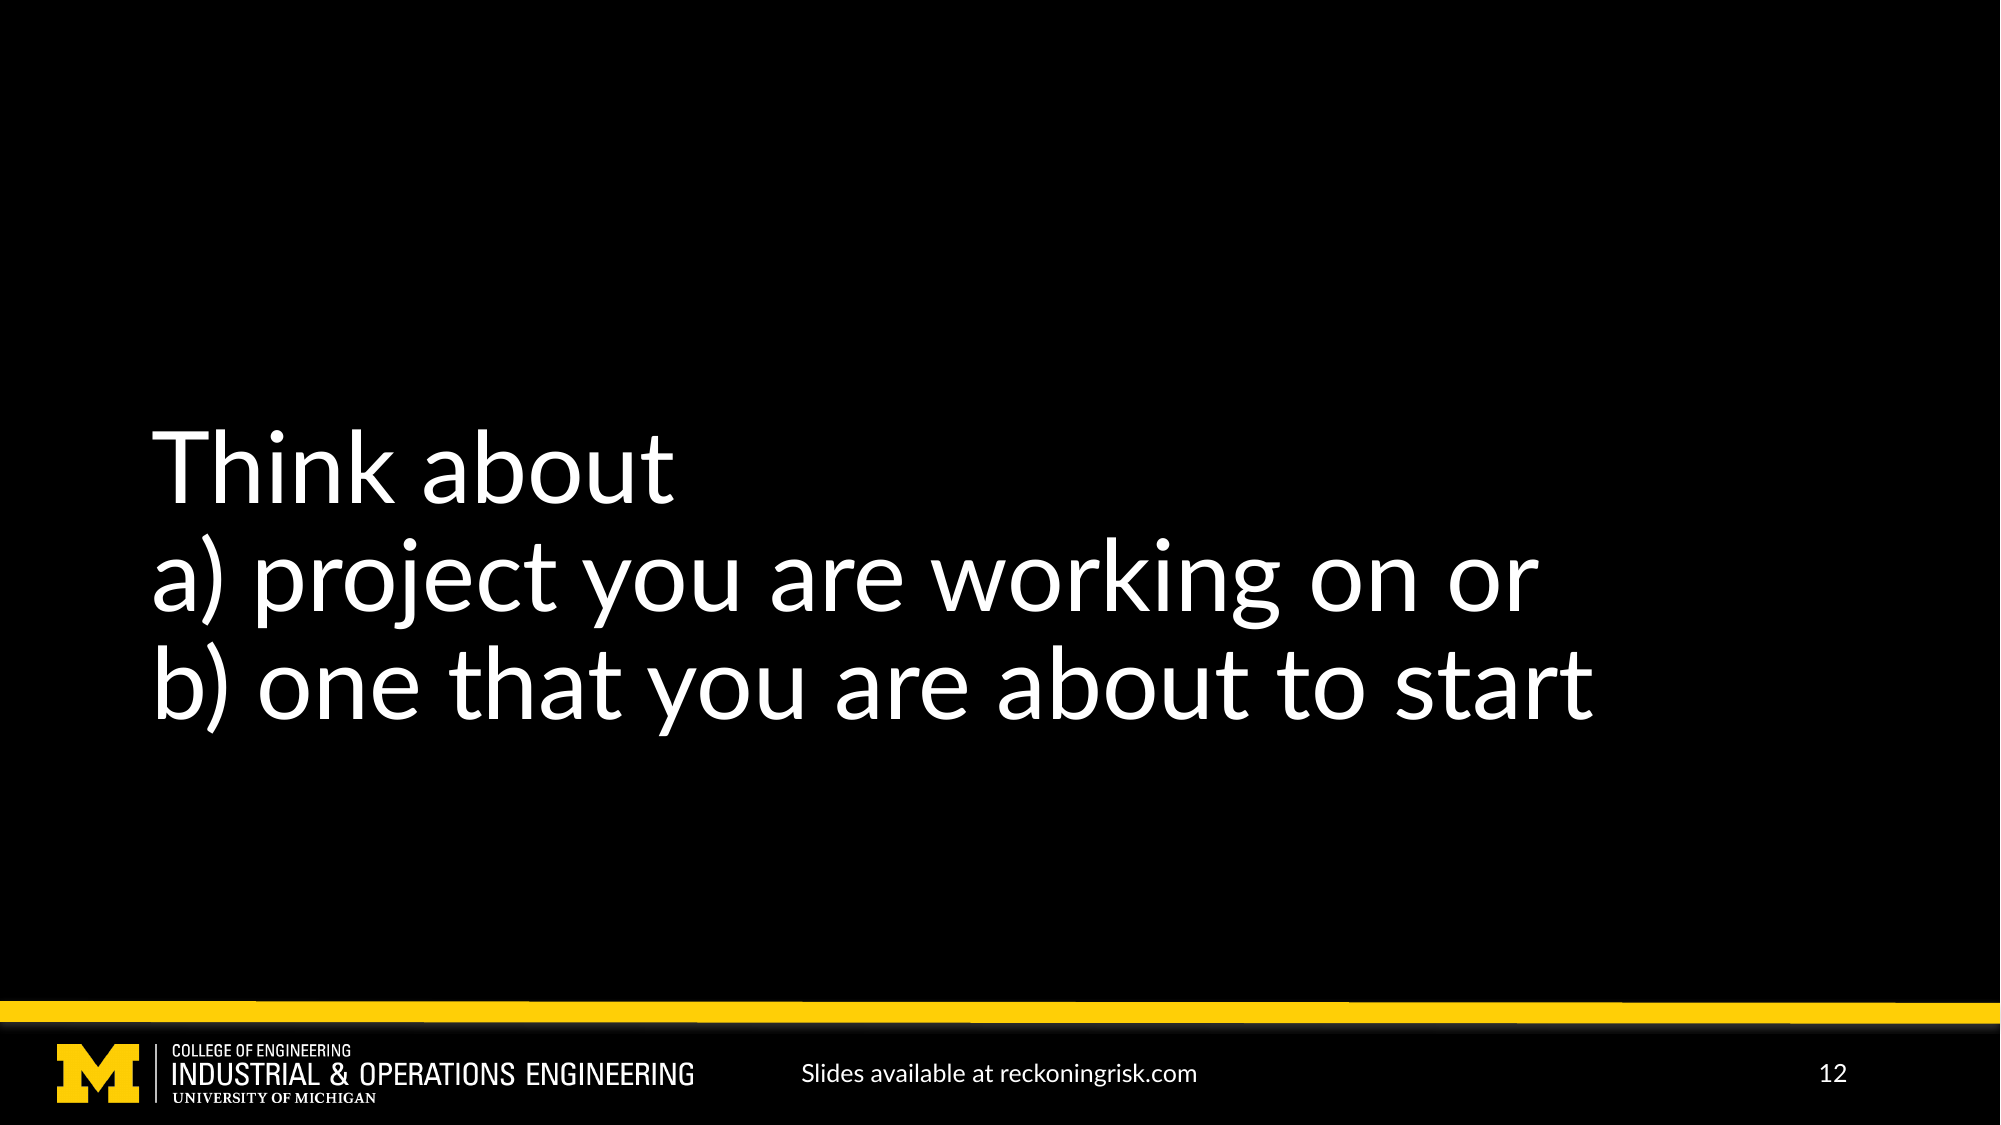

# Think about a) project you are working on or b) one that you are about to start

Slides available at reckoningrisk.com
12